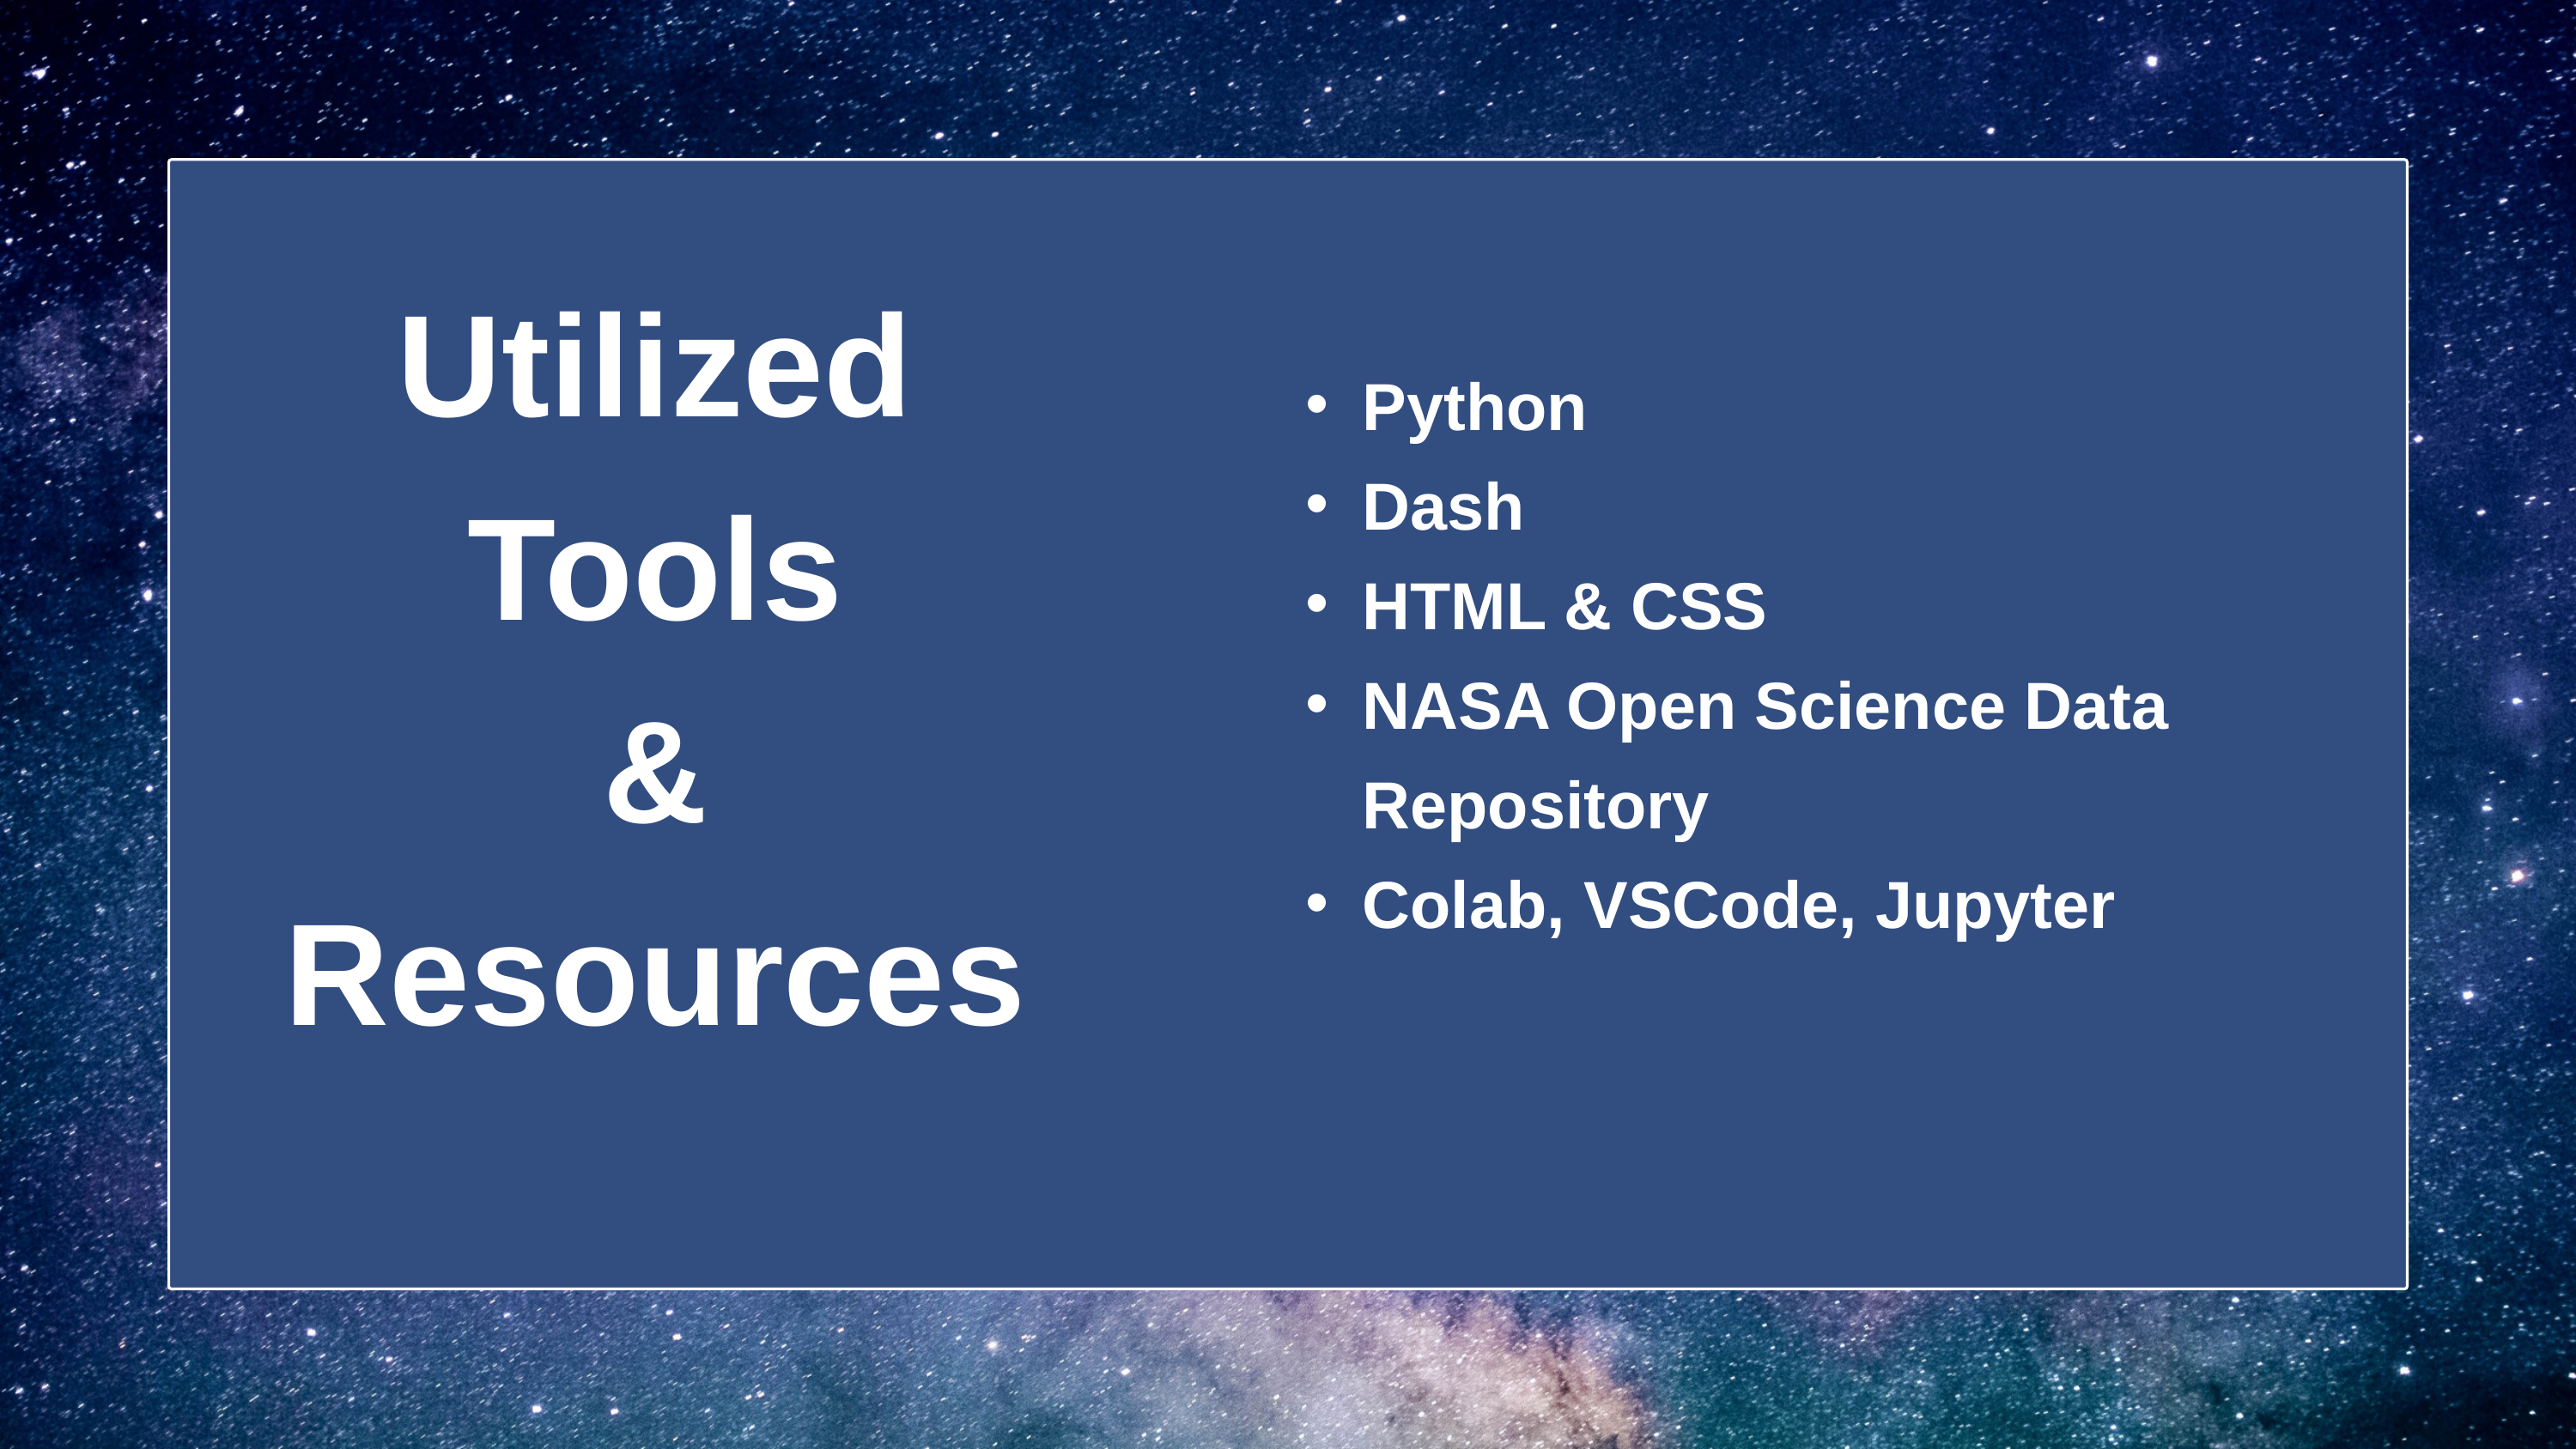

Utilized Tools
&
Resources
Python
Dash
HTML & CSS
NASA Open Science Data Repository
Colab, VSCode, Jupyter